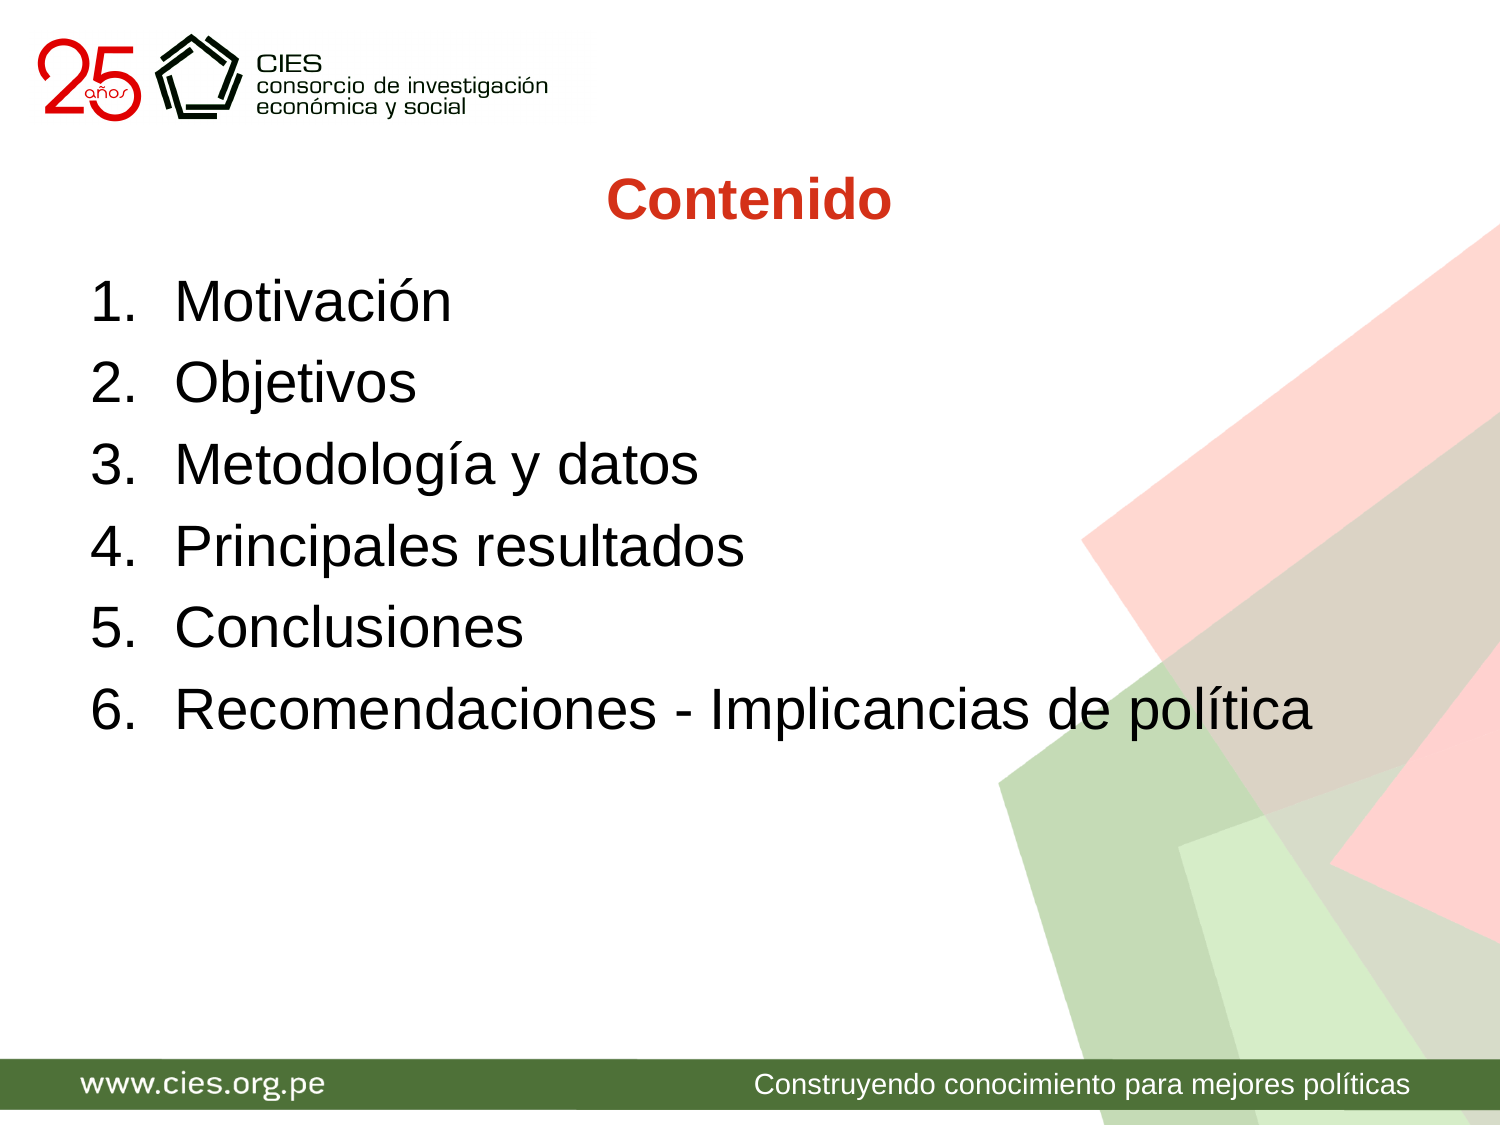

# Contenido
Motivación
Objetivos
Metodología y datos
Principales resultados
Conclusiones
Recomendaciones - Implicancias de política